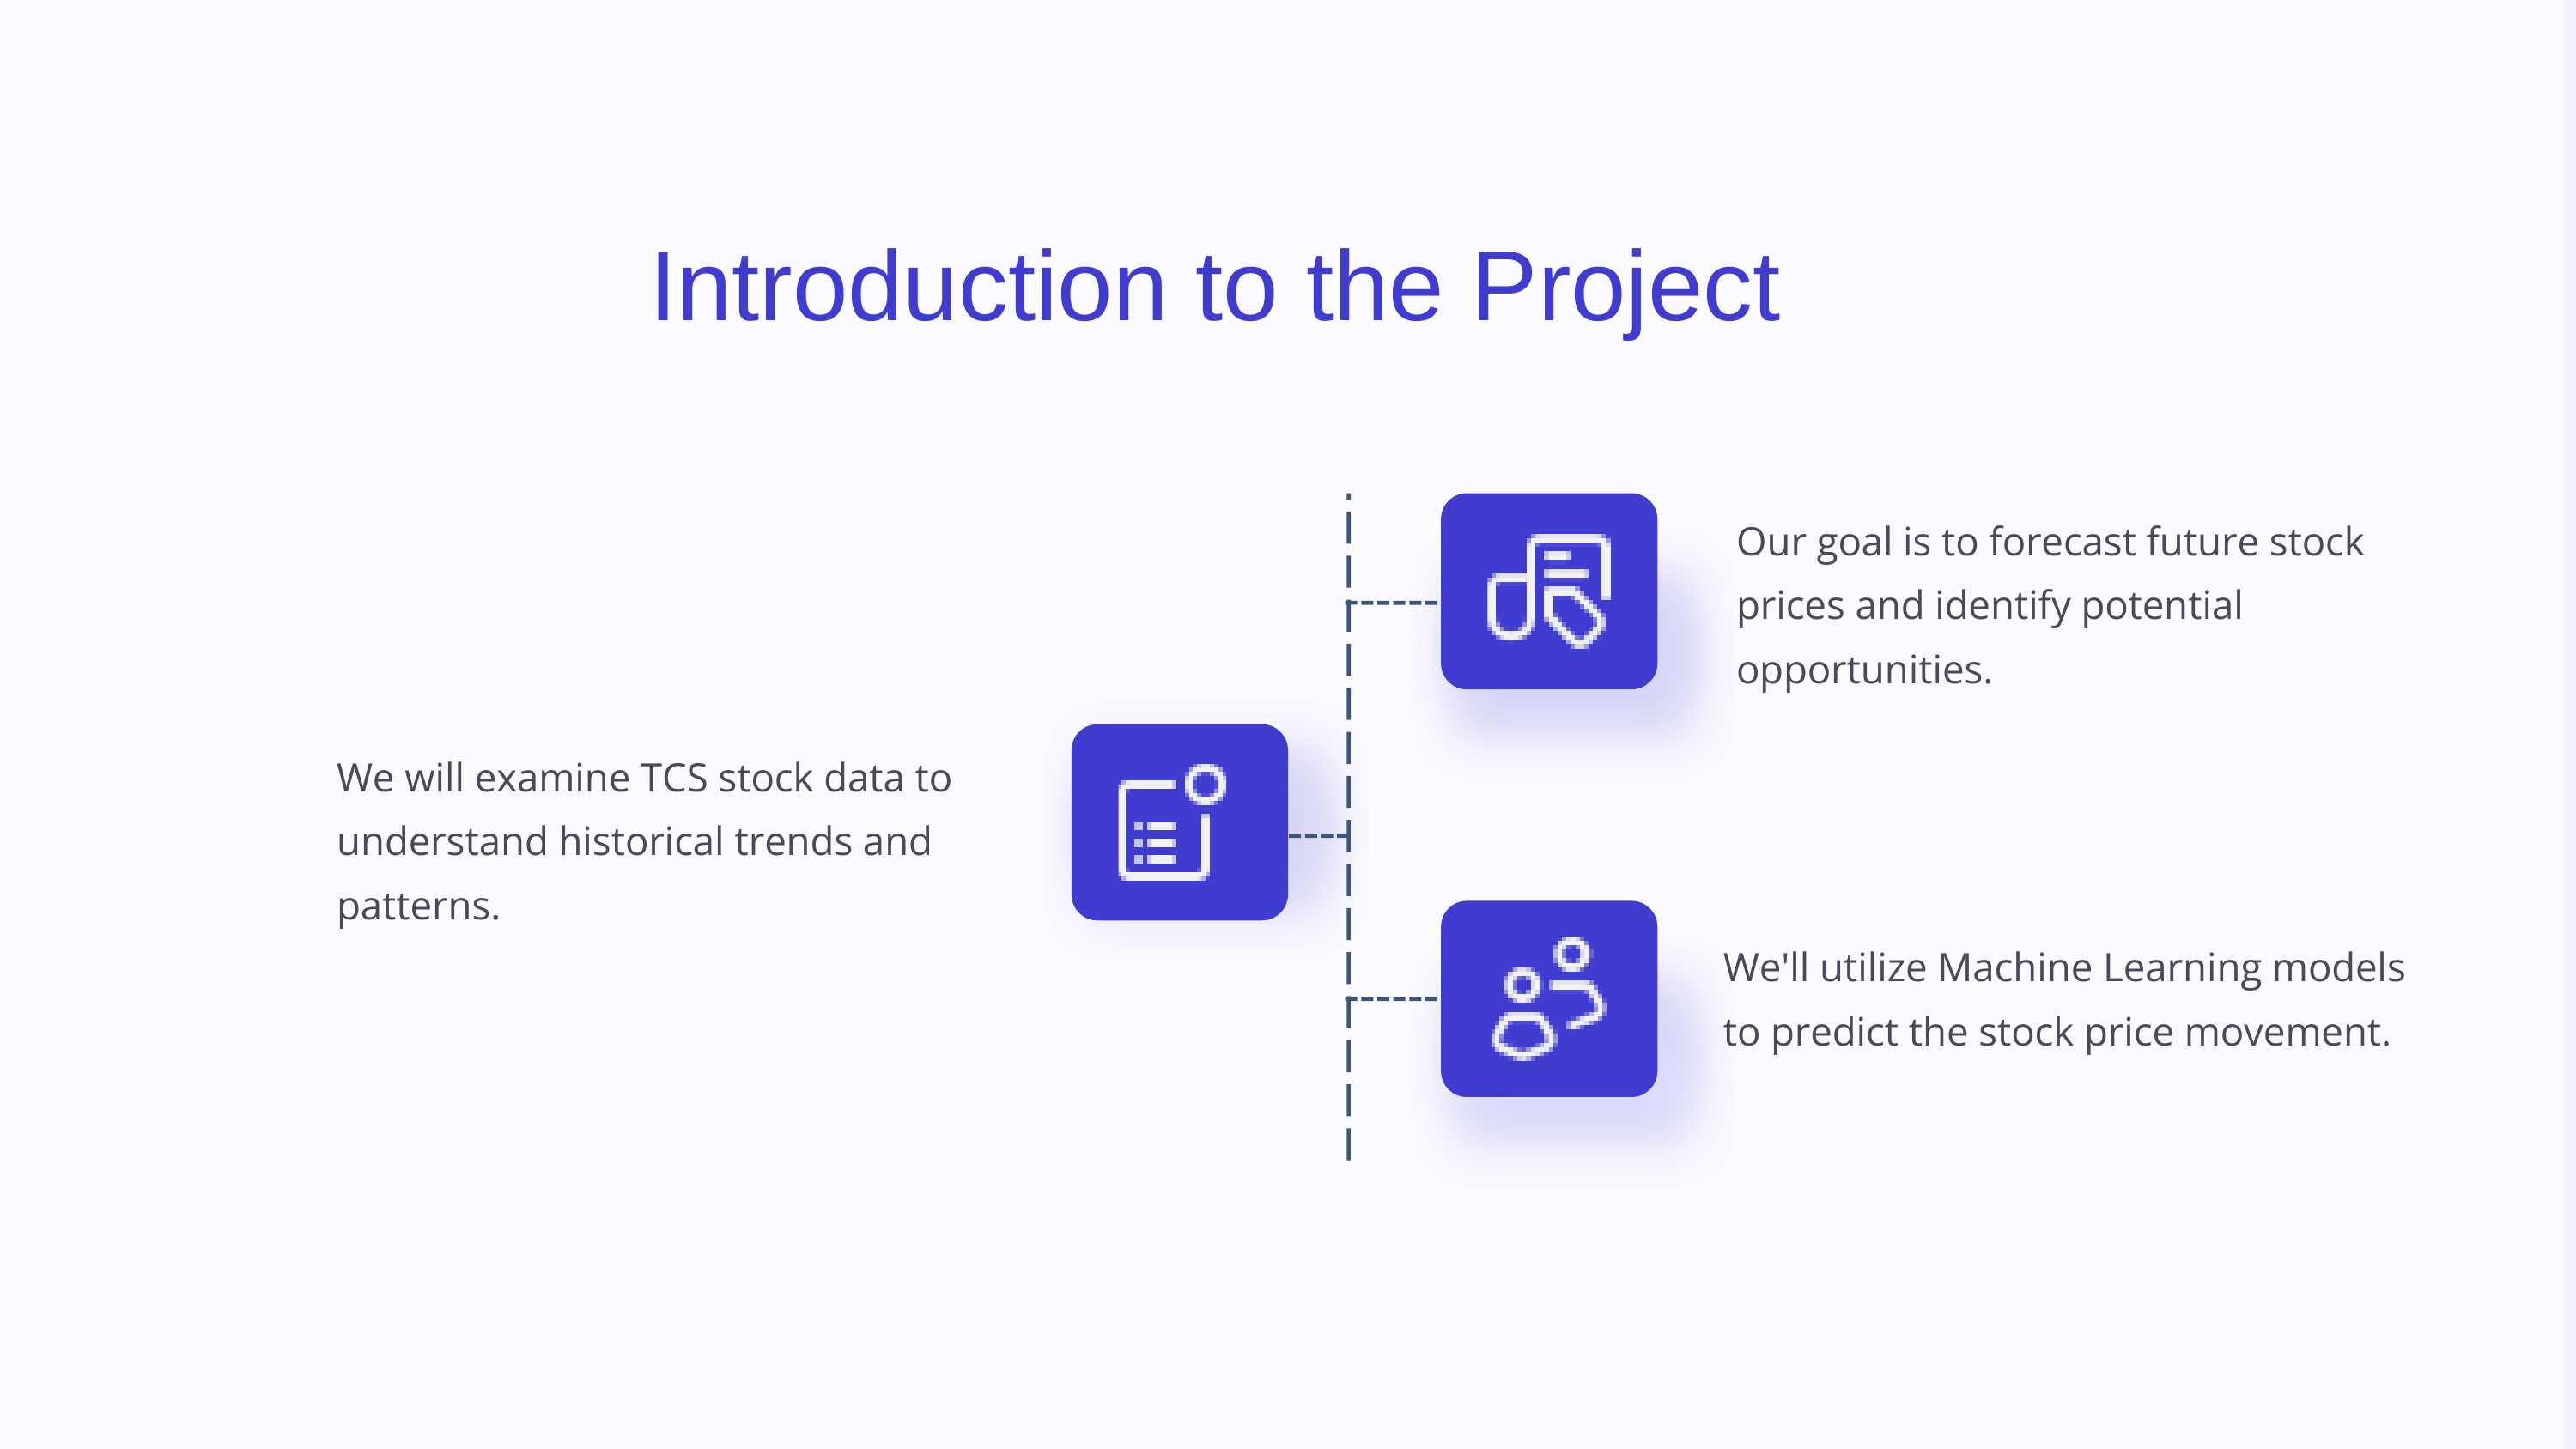

Introduction to the Project

Our goal is to forecast future stock prices and identify potential opportunities.

We will examine TCS stock data to understand historical trends and patterns.

We'll utilize Machine Learning models to predict the stock price movement.